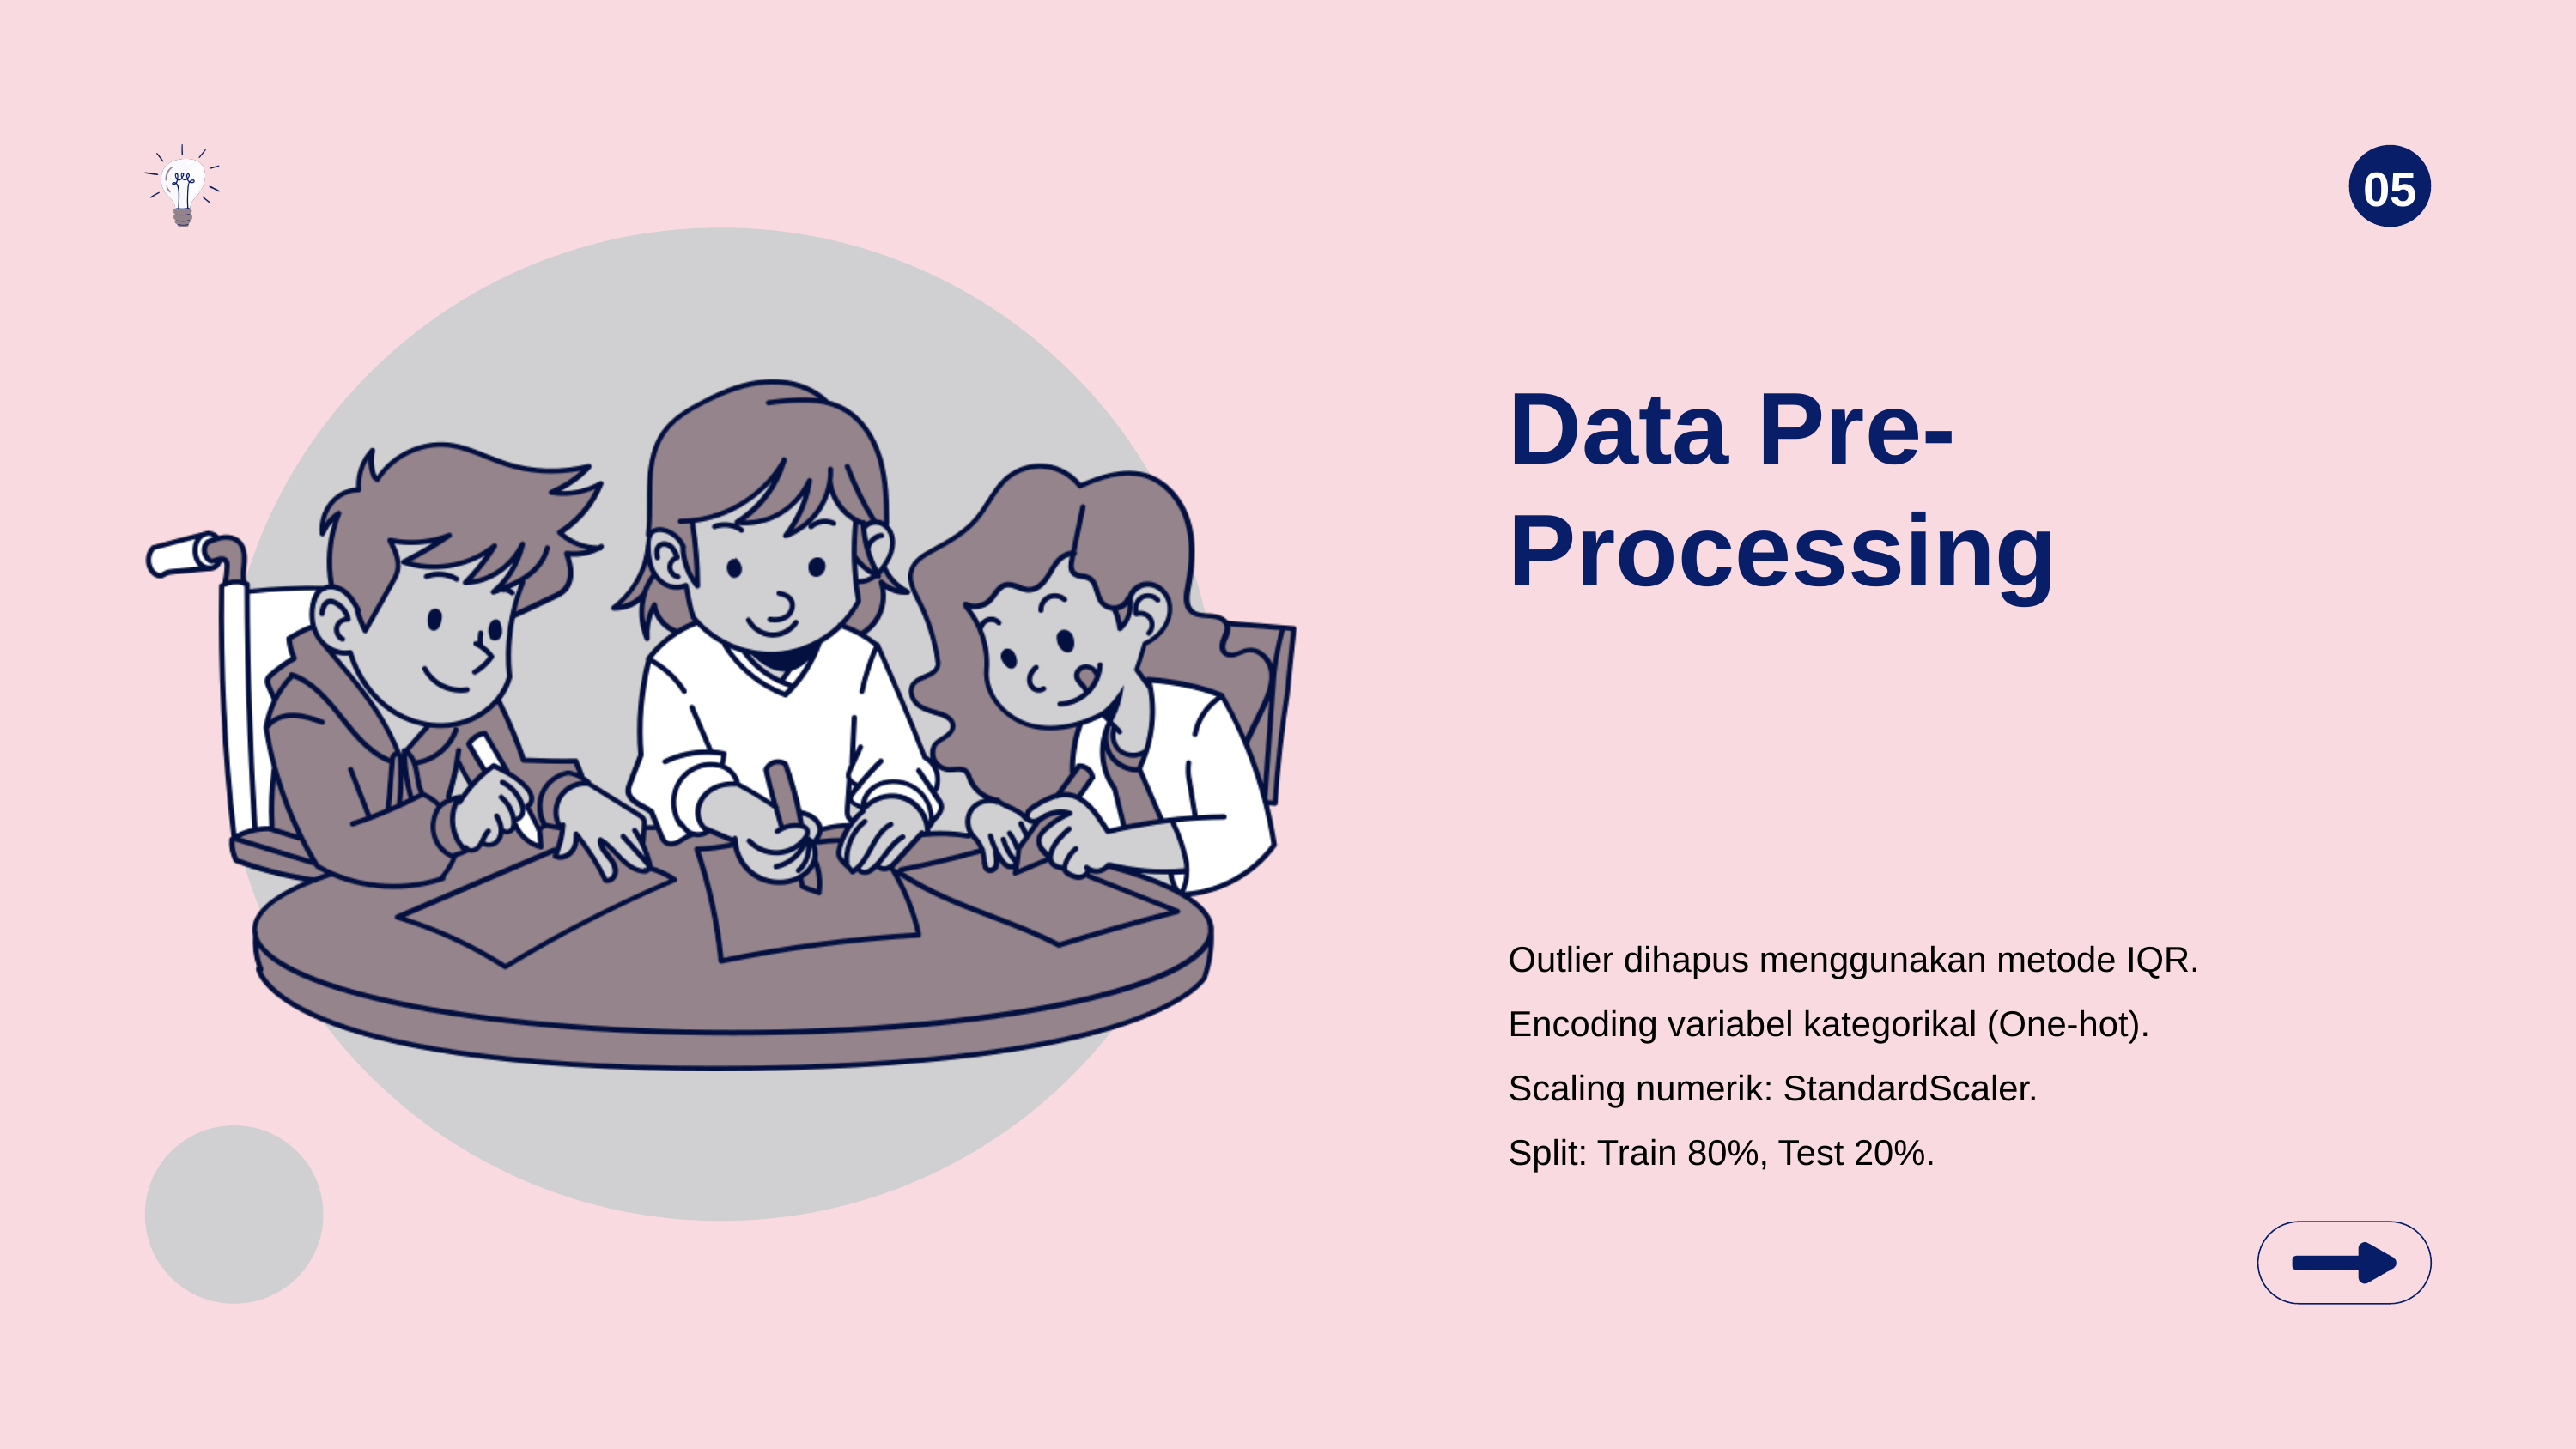

05

Data Pre-Processing

Outlier dihapus menggunakan metode IQR.
Encoding variabel kategorikal (One-hot).
Scaling numerik: StandardScaler.
Split: Train 80%, Test 20%.